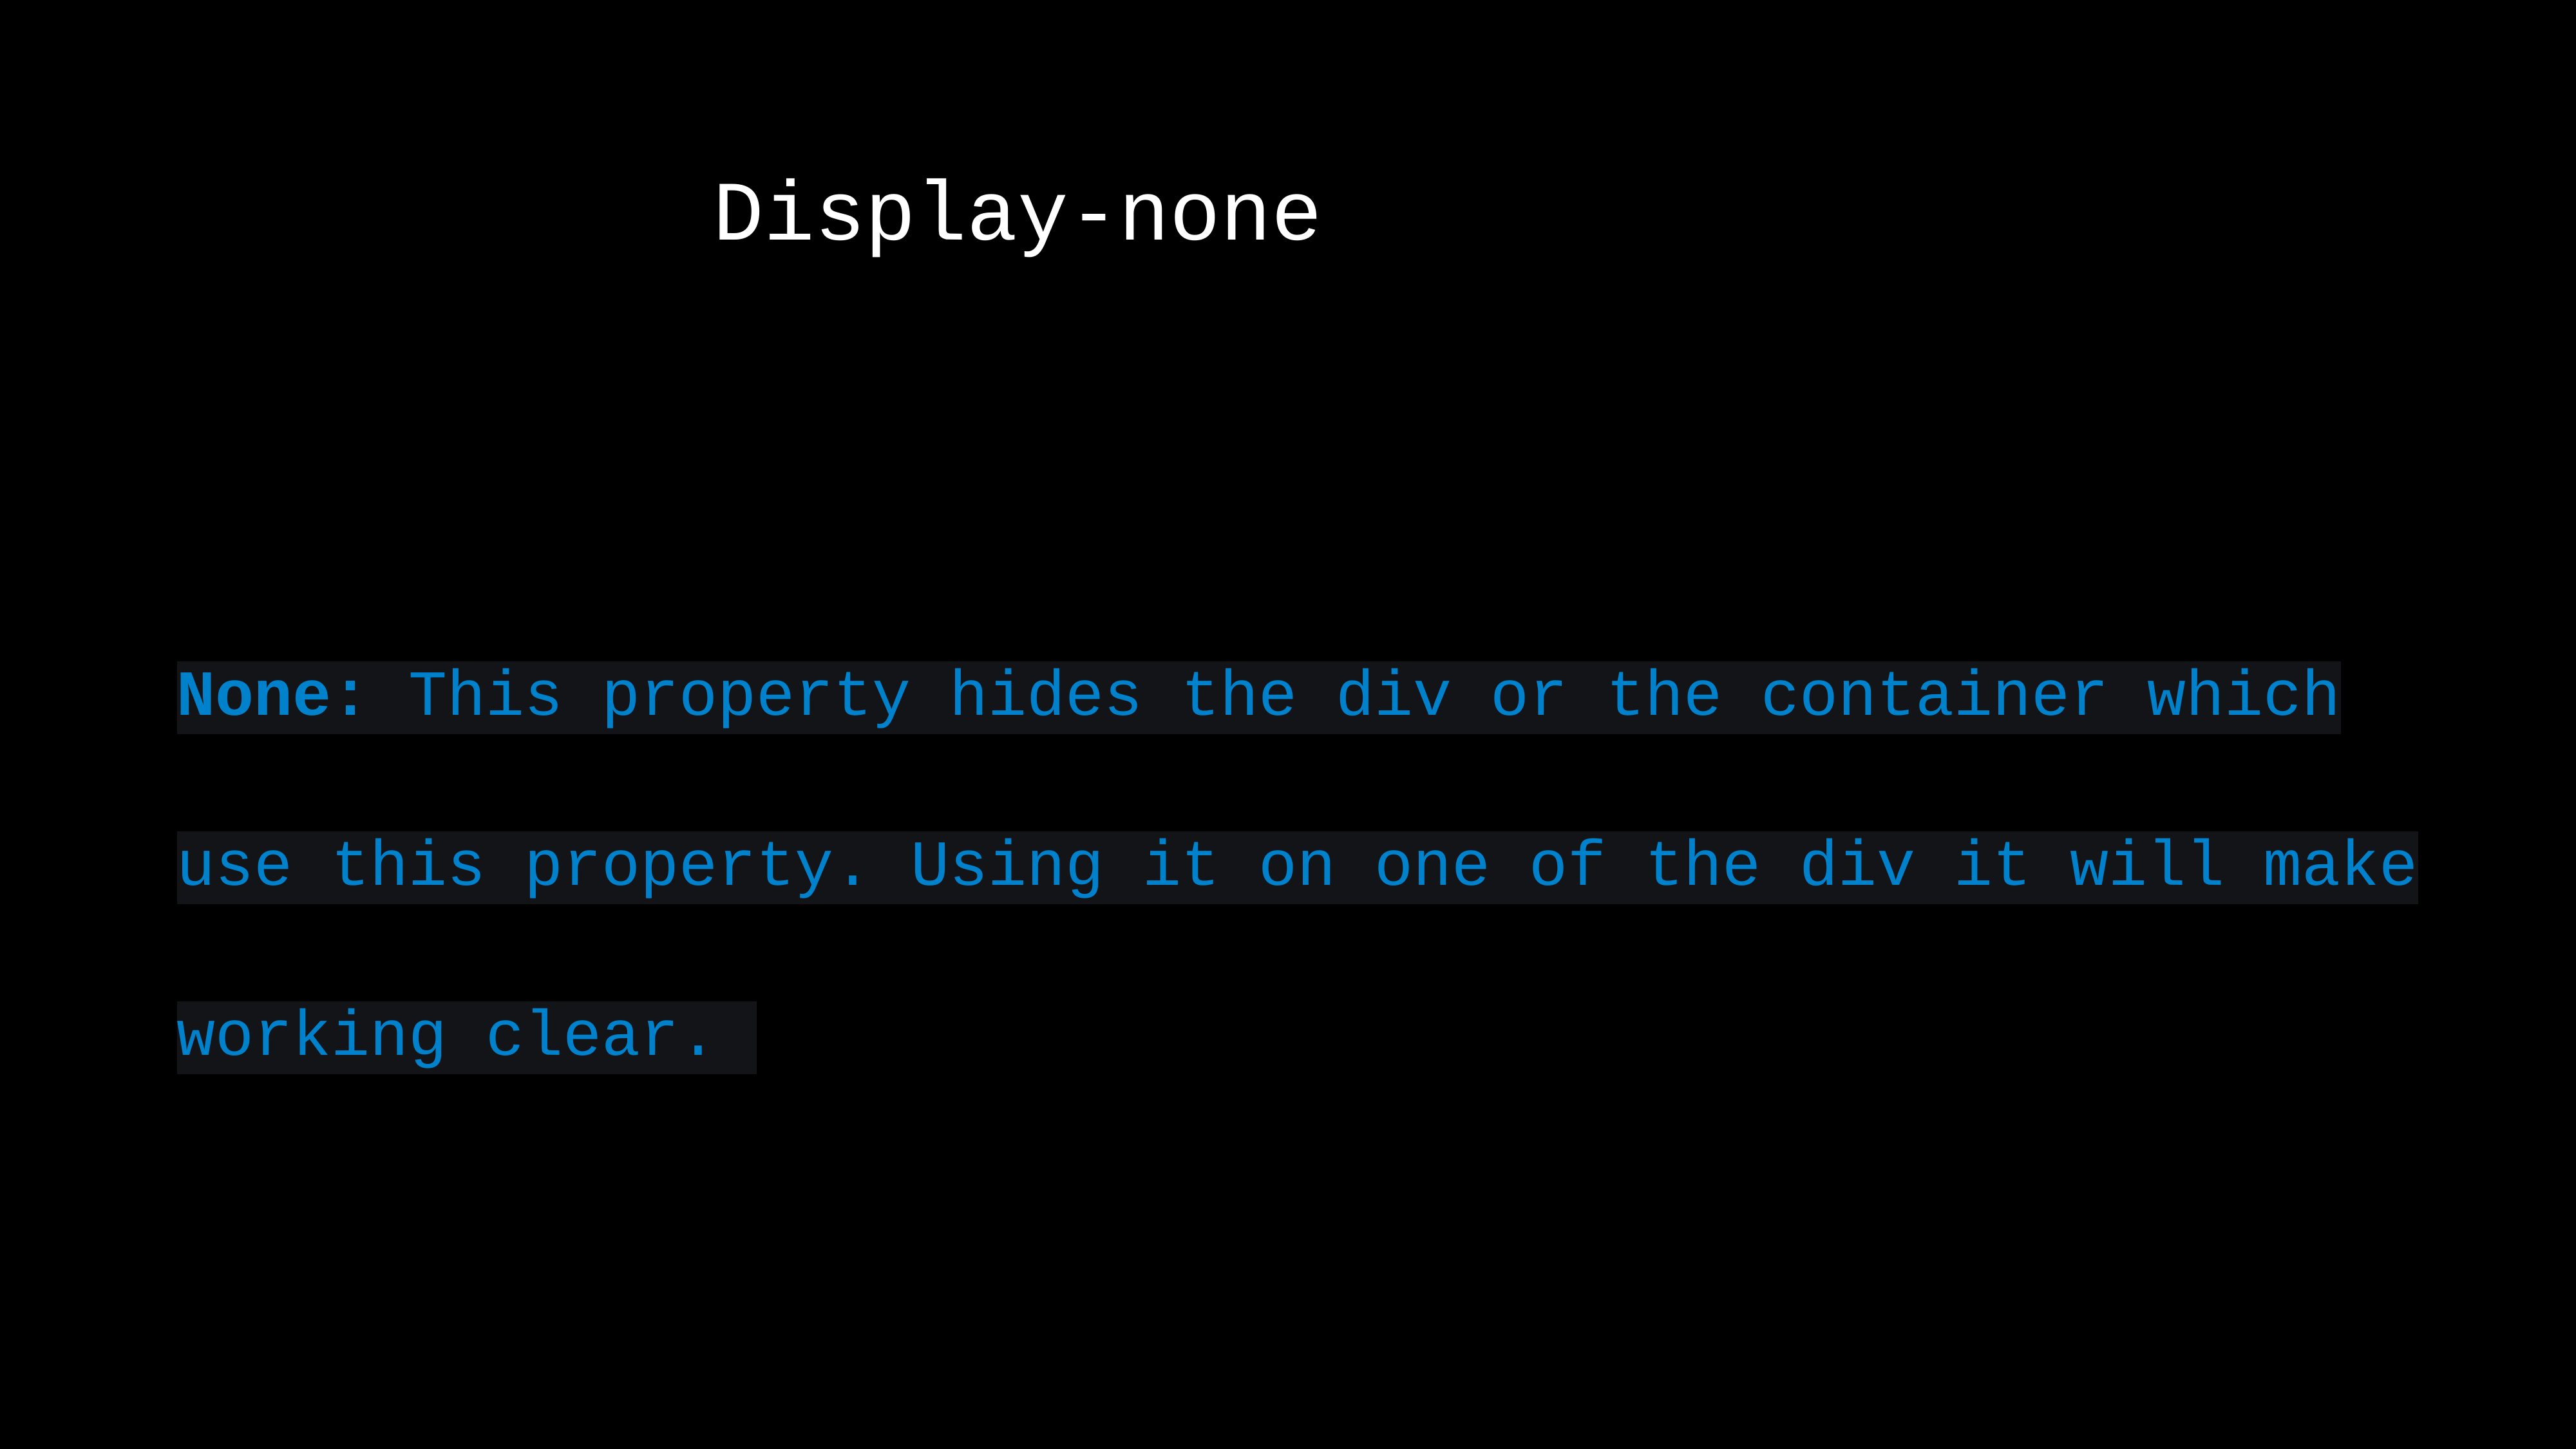

Display-none

None: This property hides the div or the container which use this property. Using it on one of the div it will make working clear.